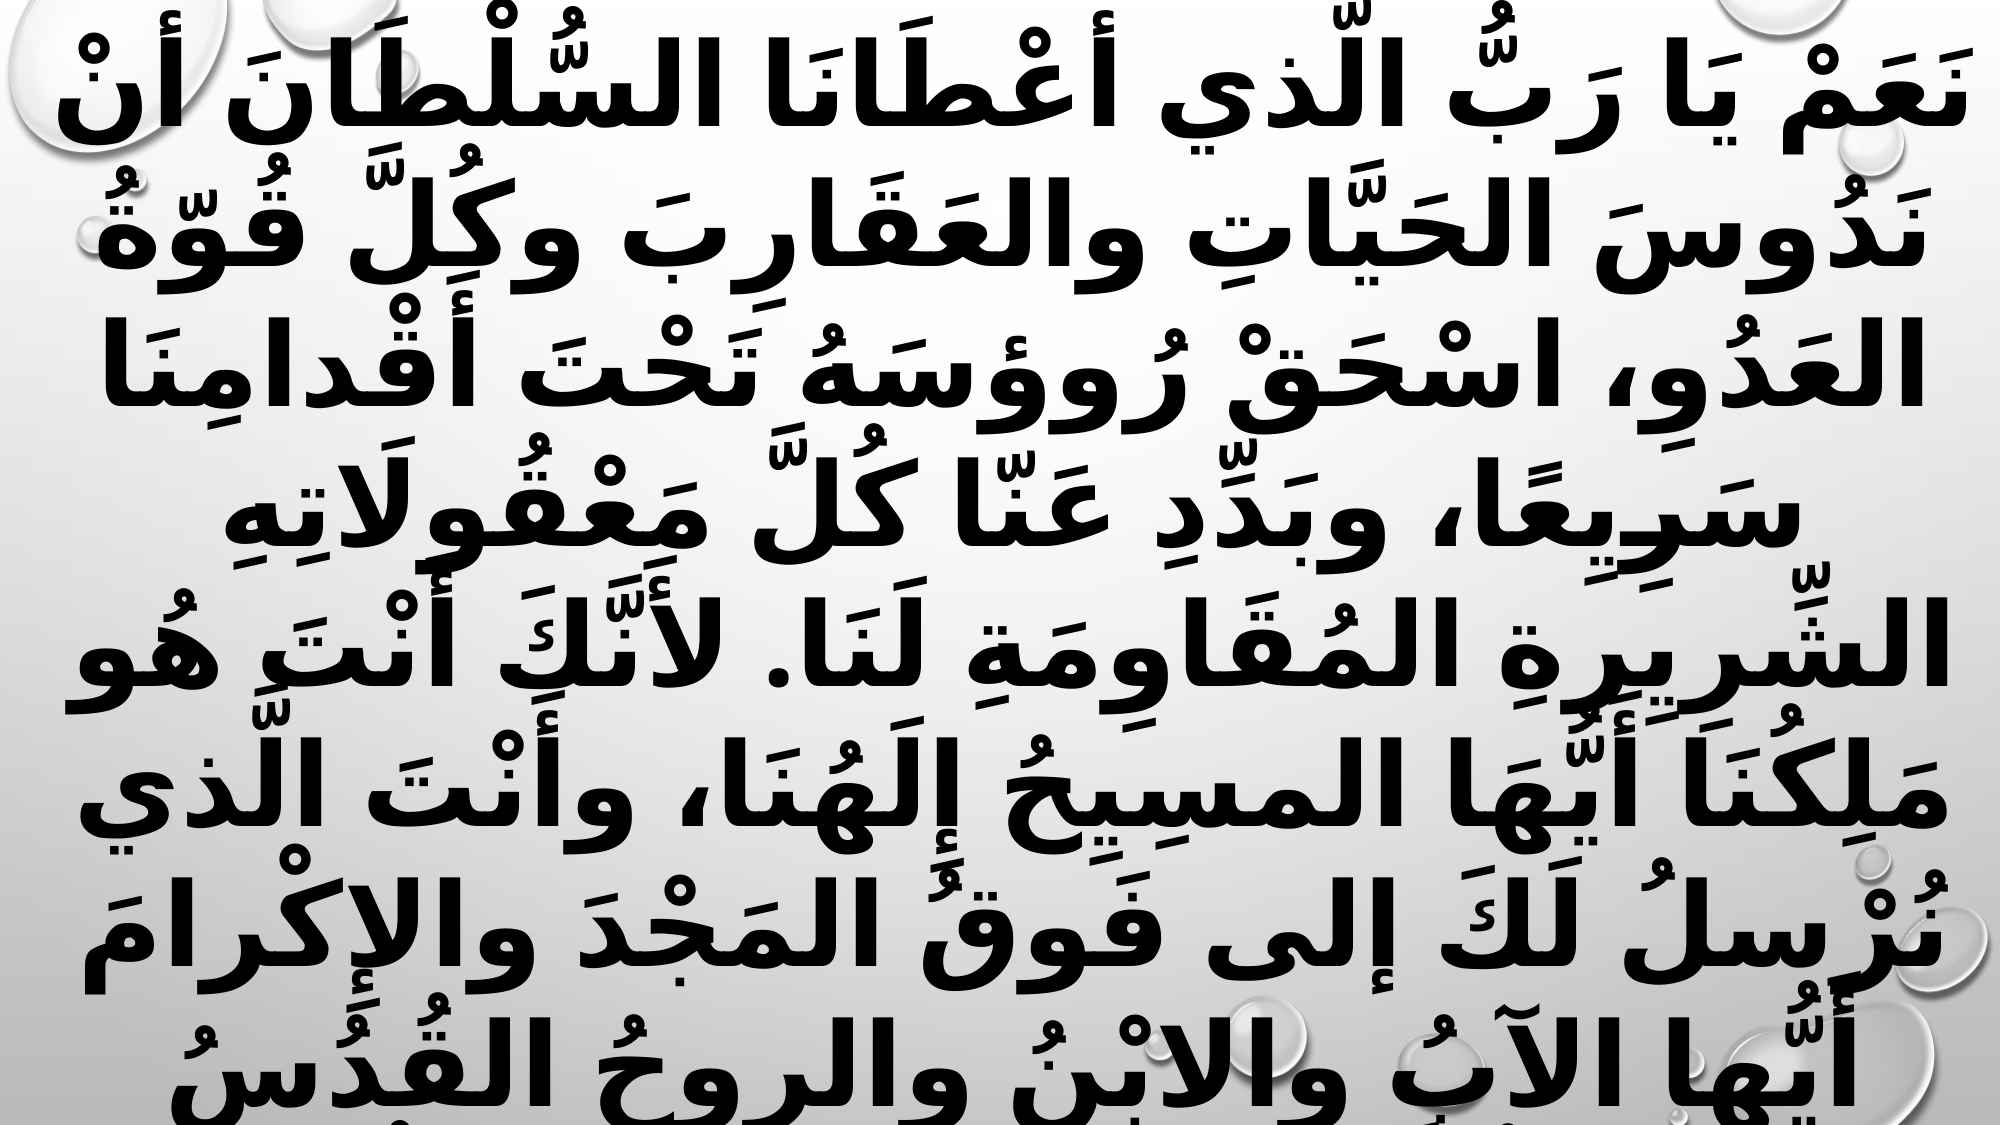

نَعَمْ يَا رَبُّ الَّذي أعْطَانَا السُّلْطَانَ أنْ نَدُوسَ الحَيَّاتِ والعَقَارِبَ وكُلَّ قُوّةُ العَدُوِ، اسْحَقْ رُوؤسَهُ تَحْتَ أَقْدامِنَا سَرِيِعًا، وبَدِّدِ عَنّا كُلَّ مَعْقُولَاتِهِ الشِّرِيِرةِ المُقَاوِمَةِ لَنَا. لأَنَّكَ أَنْتَ هُو مَلِكُنَا أَيُّهَا المسِيِحُ إِلَهُنَا، وأَنْتَ الَّذي نُرْسلُ لَكَ إلى فَوقُ المَجْدَ والإِكْرامَ أَيُّها الآبُ والابْنُ والروحُ القُدُسُ الآنَ وكُلَّ أوانٍ وإِلى دَهر الدُّهورِ كُلِّها آمِينْ.